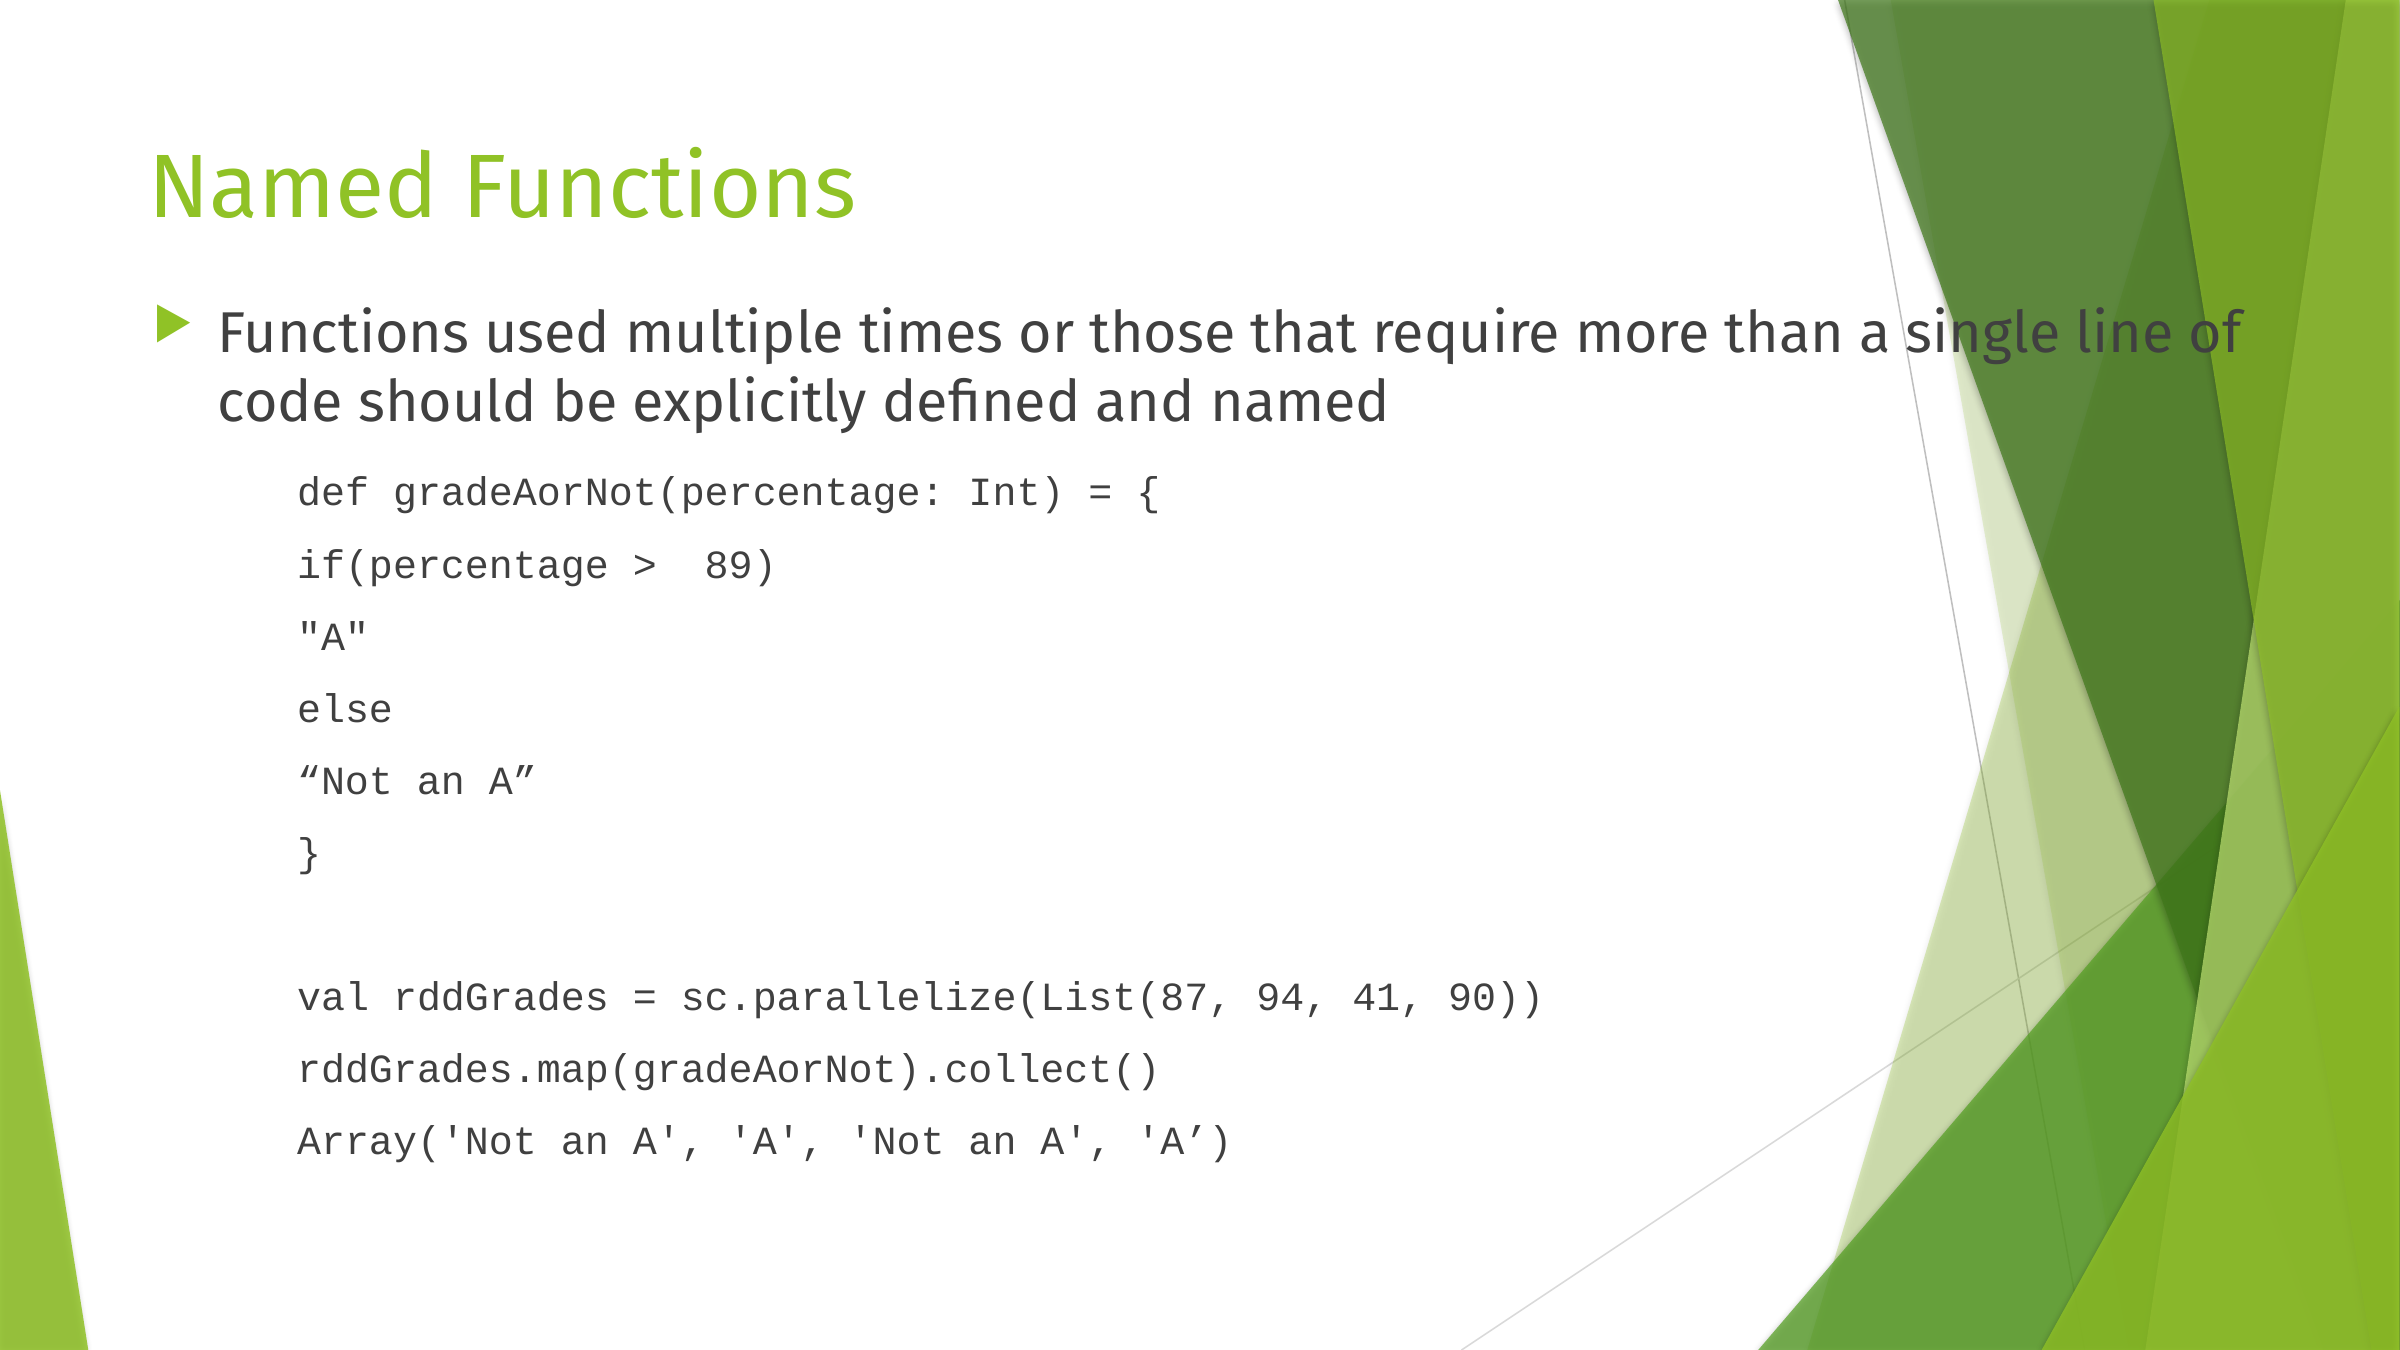

# Named Functions
Functions used multiple times or those that require more than a single line of code should be explicitly defined and named
	def gradeAorNot(percentage: Int) = {
		if(percentage >  89)
			"A"
		else
			“Not an A”
	}

	val rddGrades = sc.parallelize(List(87, 94, 41, 90))
	rddGrades.map(gradeAorNot).collect()
	Array('Not an A', 'A', 'Not an A', 'A’)